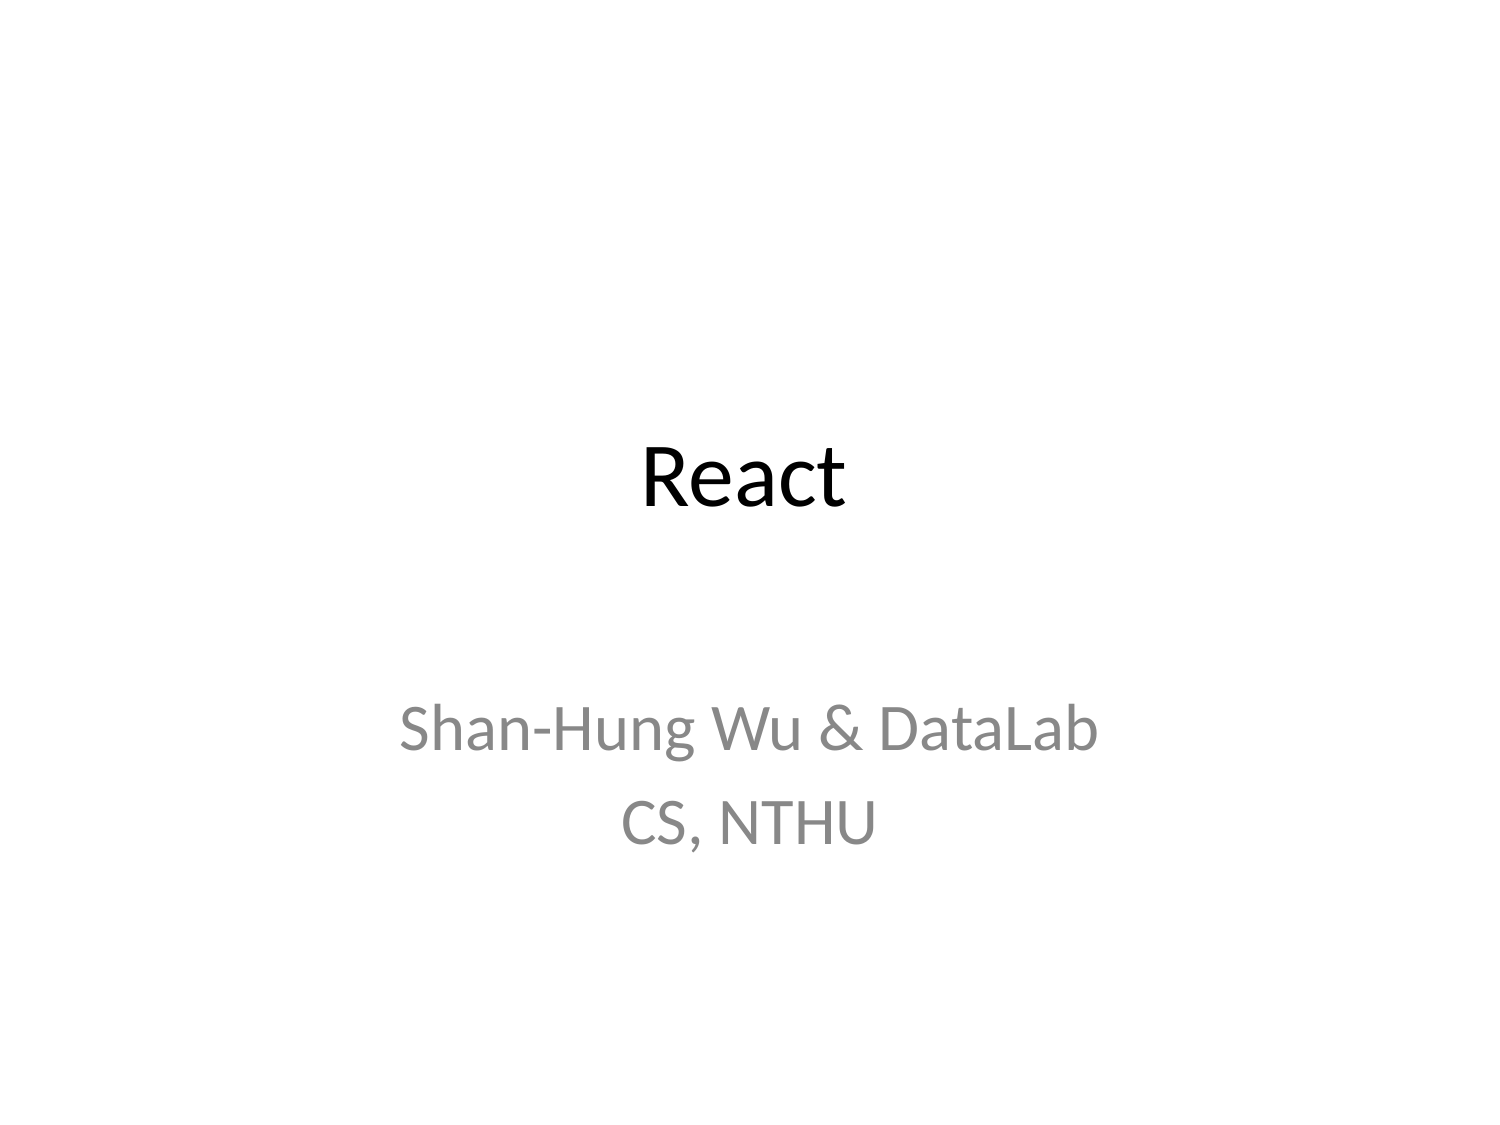

# React
Shan-Hung Wu & DataLab
CS, NTHU